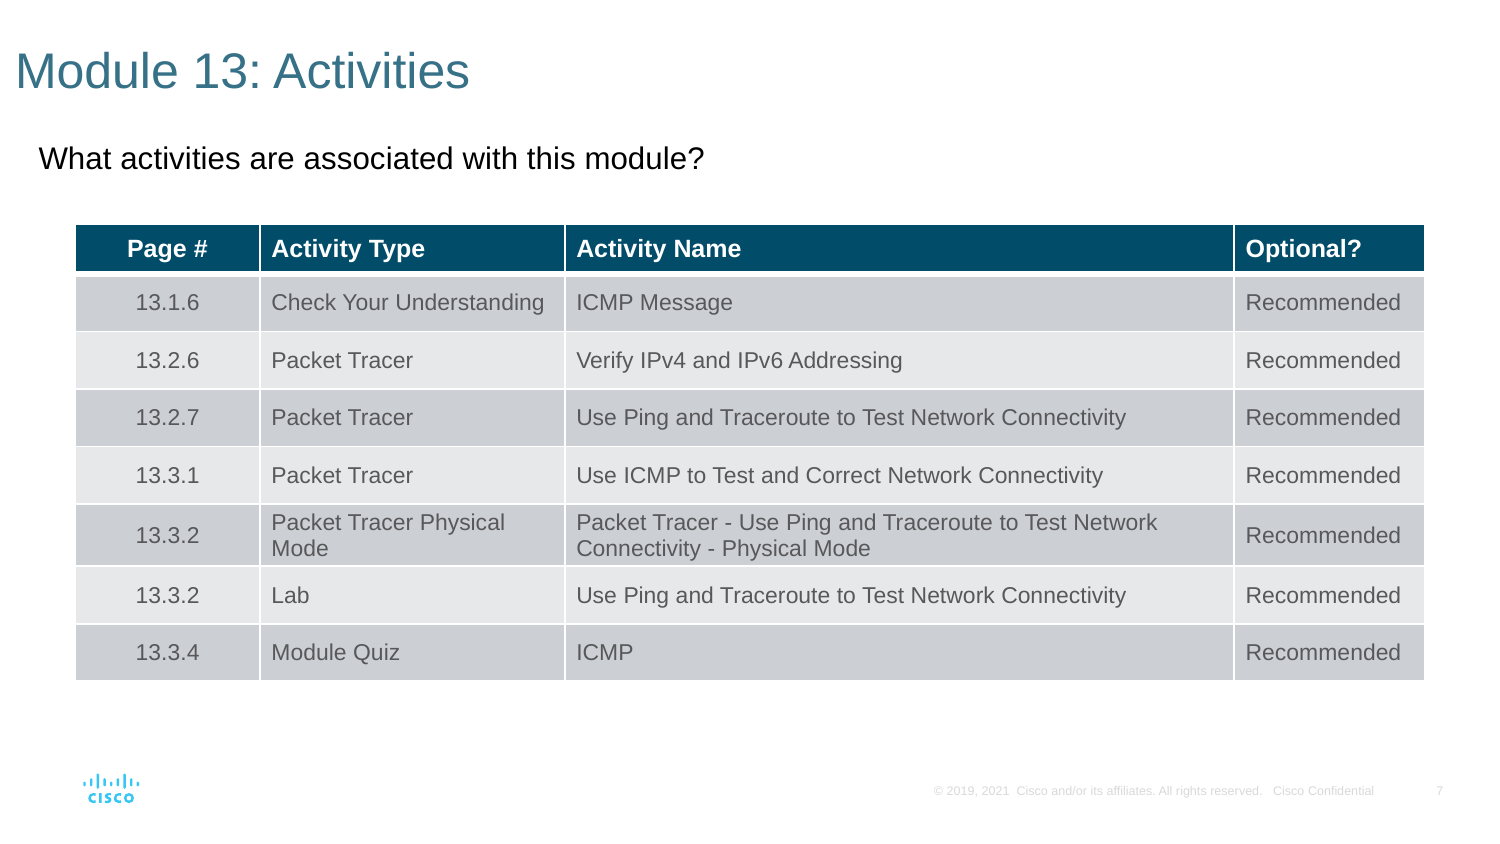

# Module 13: Activities
What activities are associated with this module?

| Page # | Activity Type | Activity Name | Optional? |
| --- | --- | --- | --- |
| 13.1.6 | Check Your Understanding | ICMP Message | Recommended |
| 13.2.6 | Packet Tracer | Verify IPv4 and IPv6 Addressing | Recommended |
| 13.2.7 | Packet Tracer | Use Ping and Traceroute to Test Network Connectivity | Recommended |
| 13.3.1 | Packet Tracer | Use ICMP to Test and Correct Network Connectivity | Recommended |
| 13.3.2 | Packet Tracer Physical Mode | Packet Tracer - Use Ping and Traceroute to Test Network Connectivity - Physical Mode | Recommended |
| 13.3.2 | Lab | Use Ping and Traceroute to Test Network Connectivity | Recommended |
| 13.3.4 | Module Quiz | ICMP | Recommended |